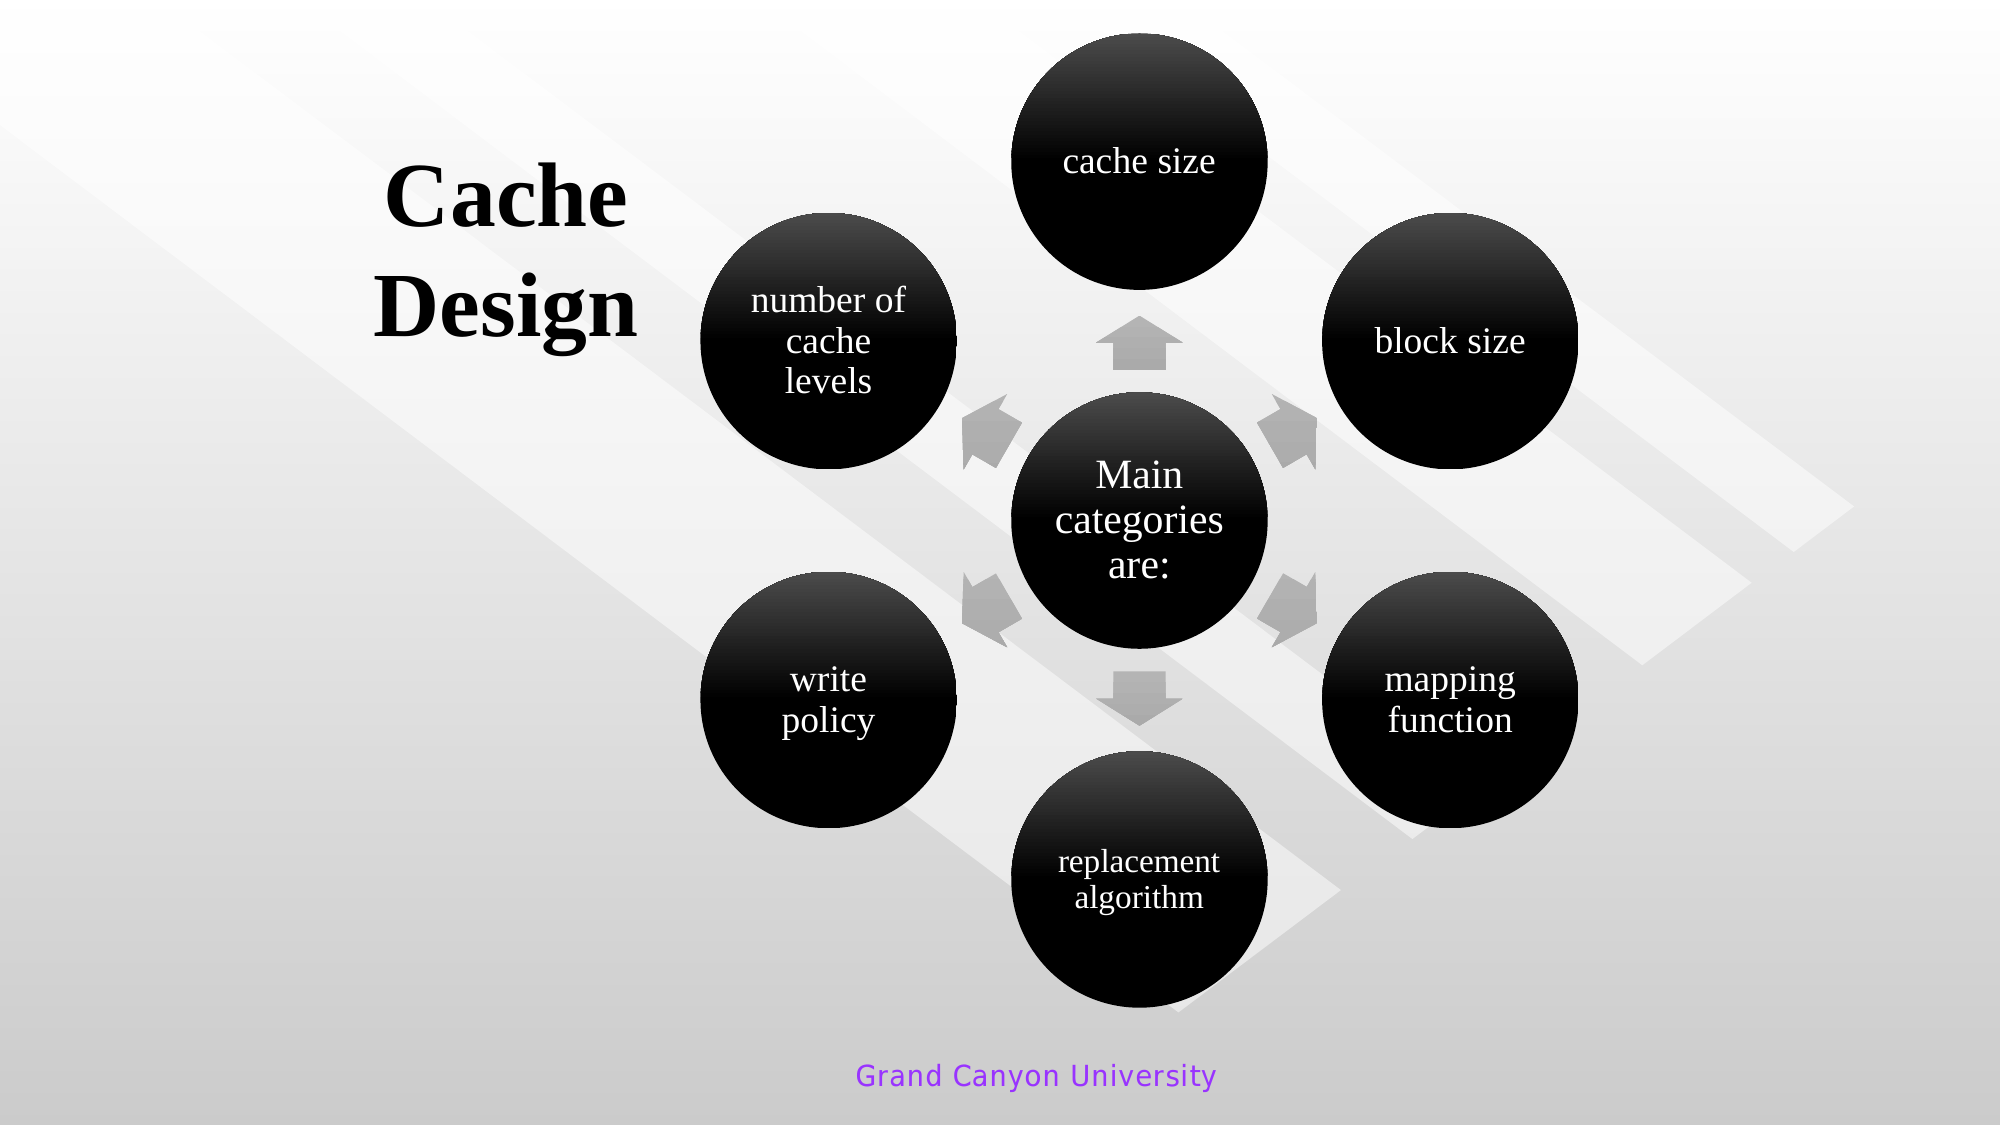

Main categories are:

cache size

block size

mapping function

replacement algorithm

write policy

number of cache levels
# Cache Design
Grand Canyon University